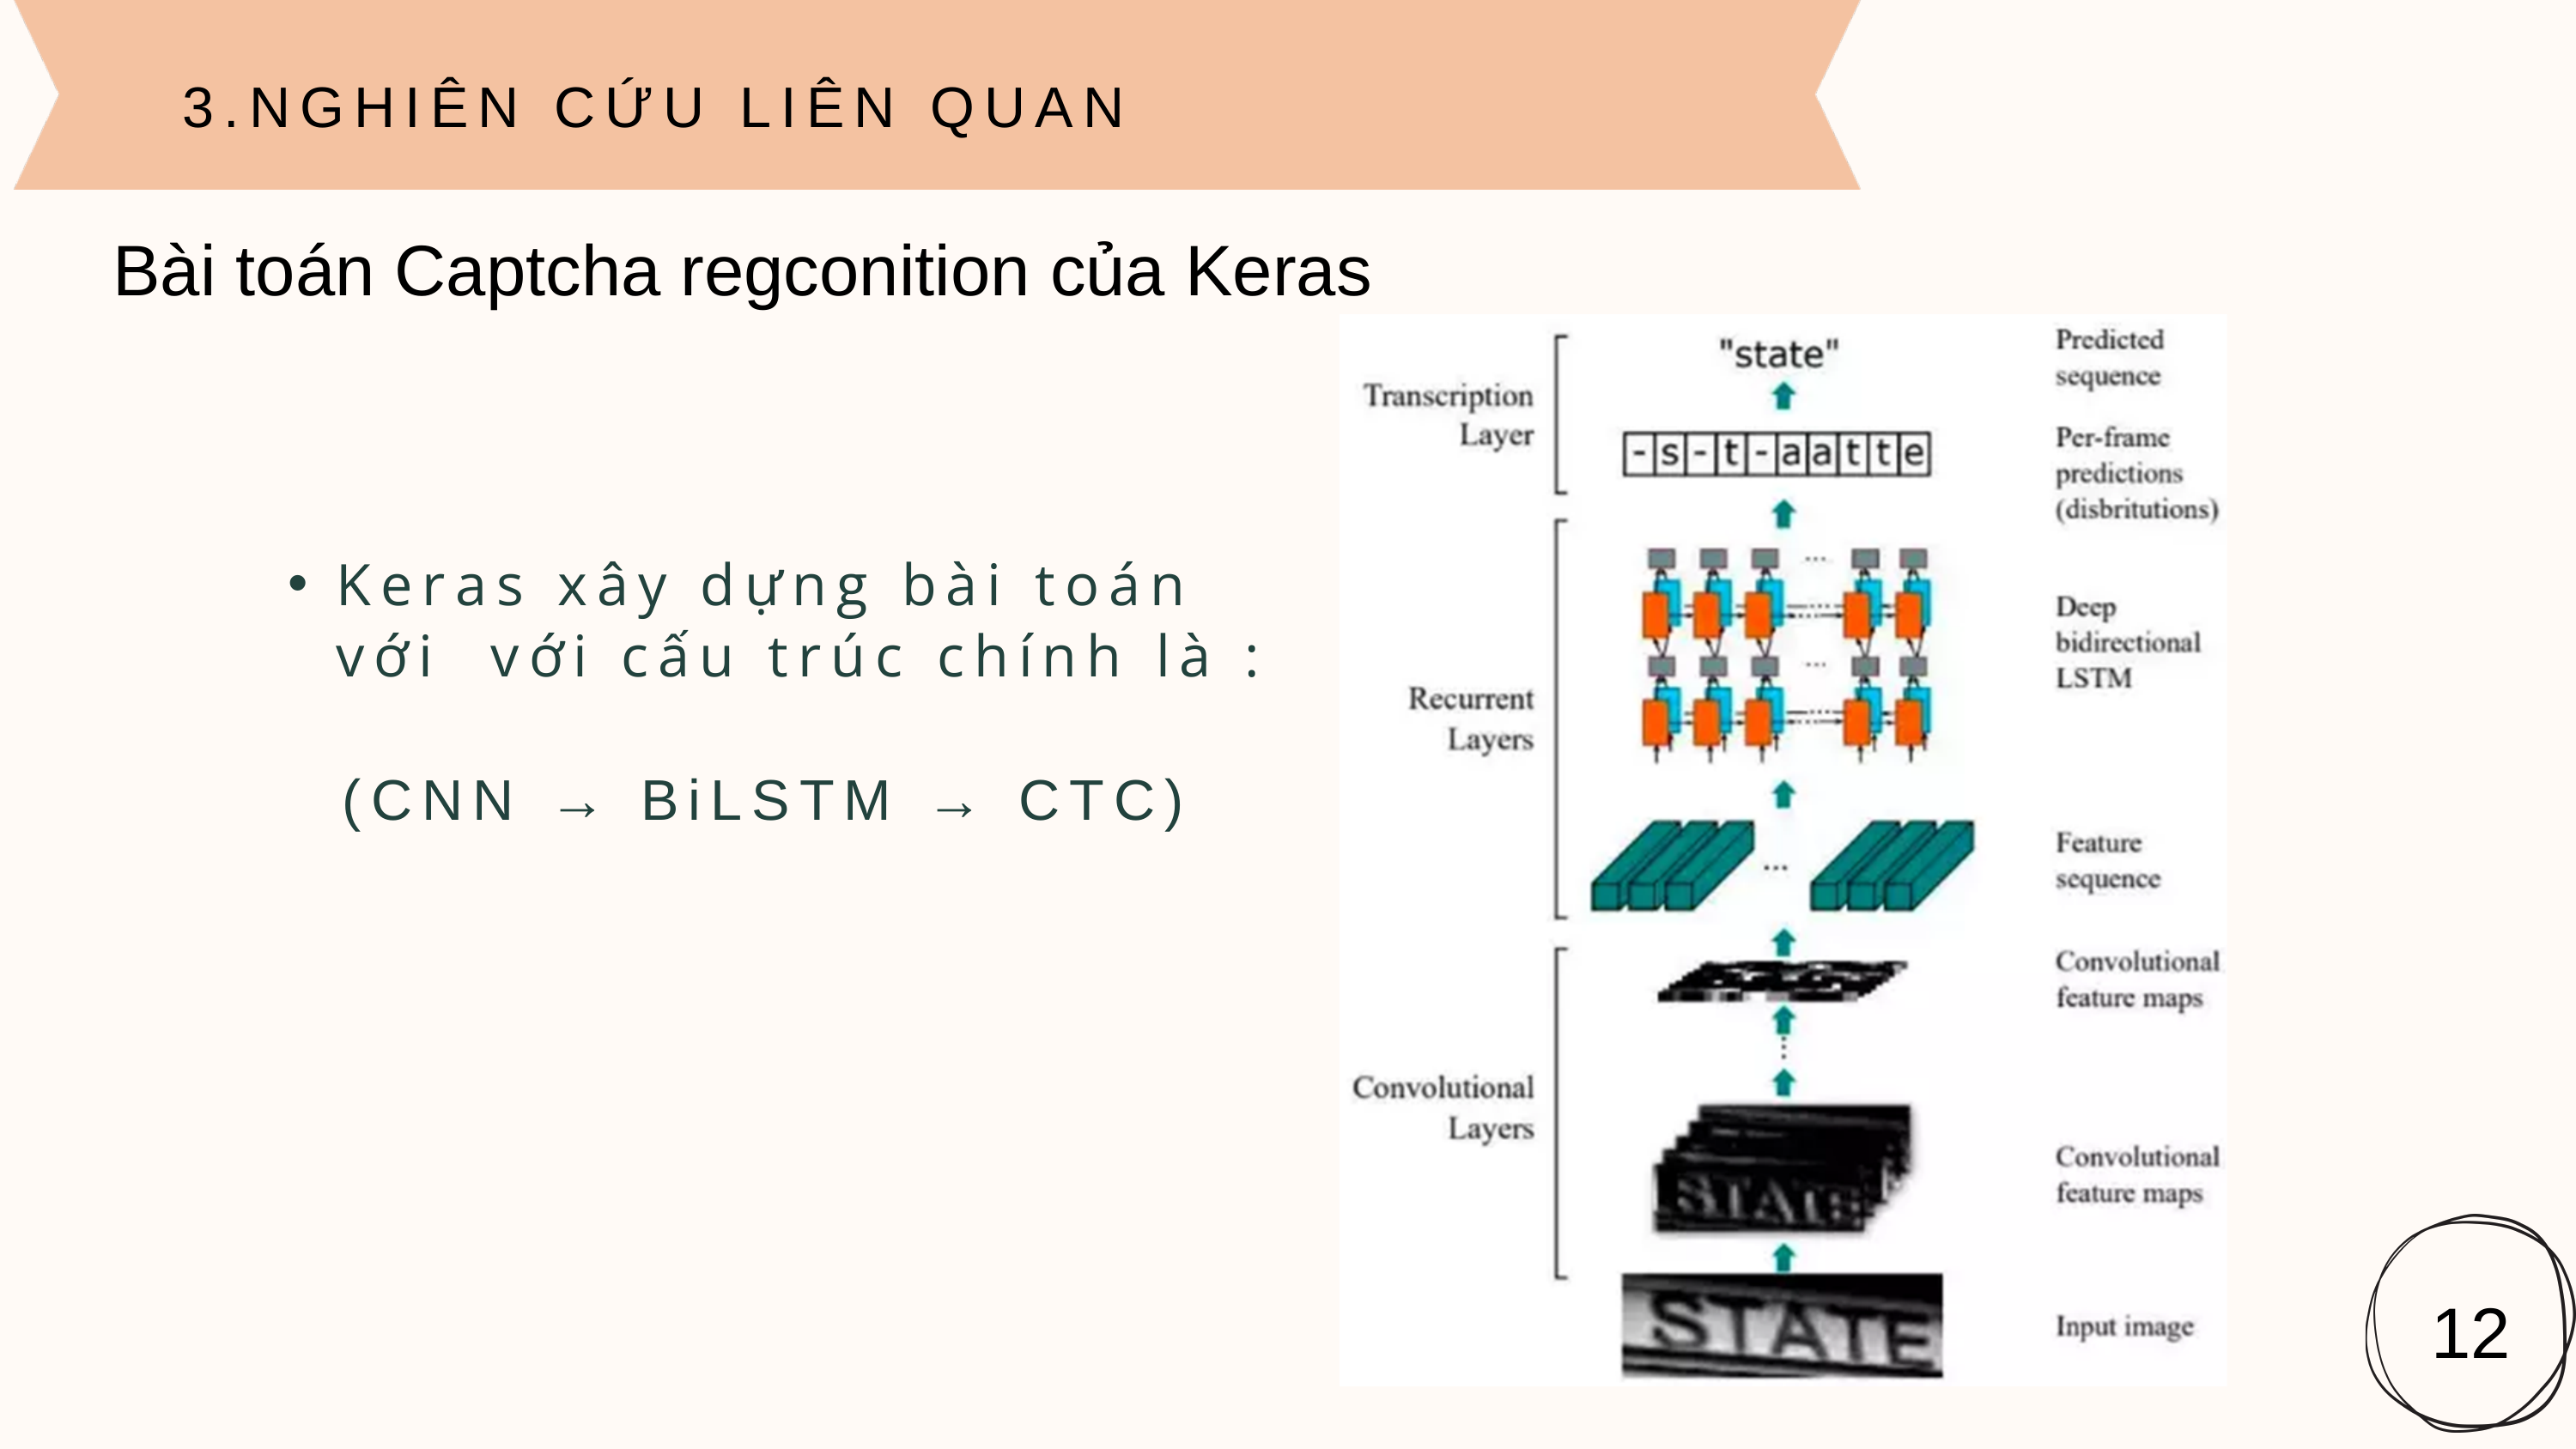

3.NGHIÊN CỨU LIÊN QUAN
 Bài toán Captcha regconition của Keras

Keras xây dựng bài toán với  với cấu trúc chính là :

(CNN → BiLSTM → CTC)

12